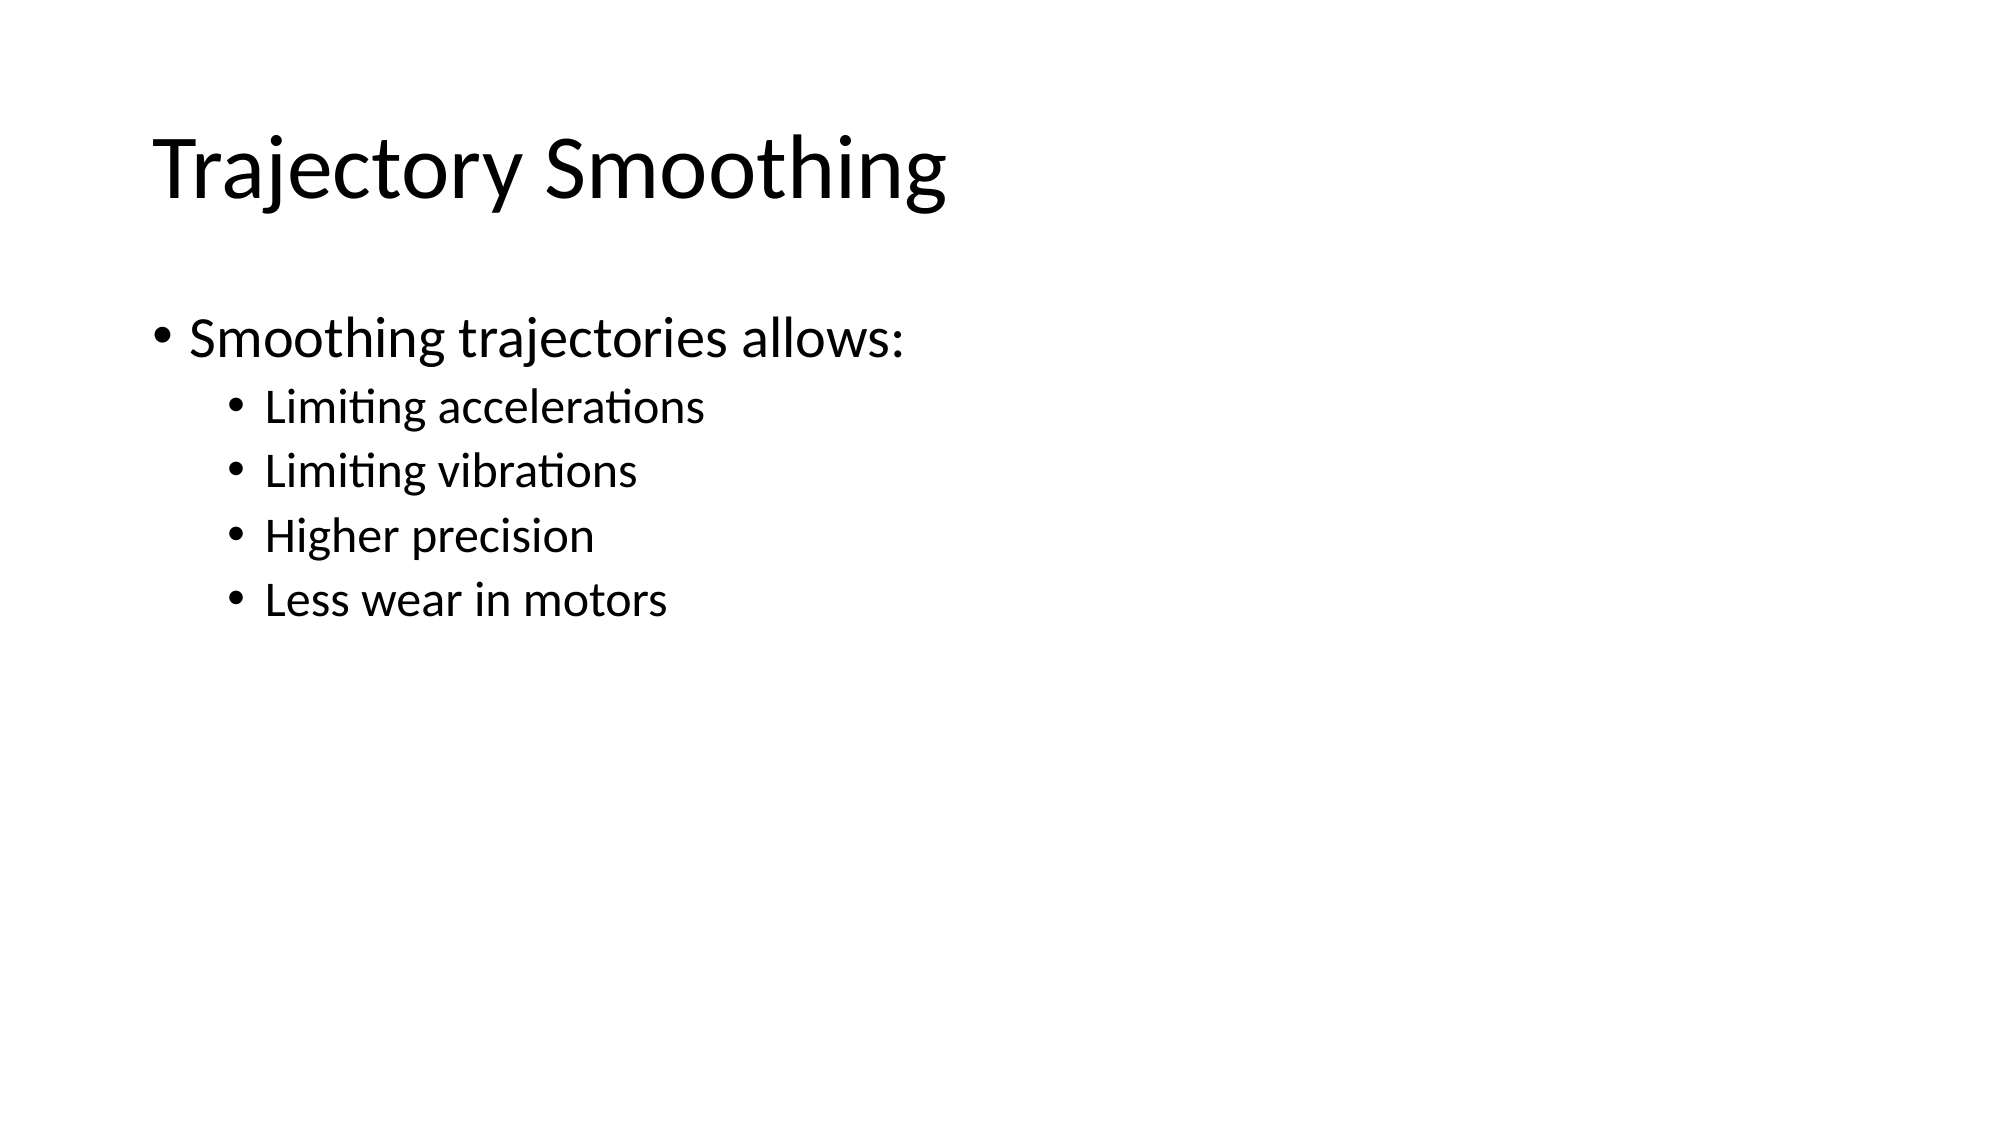

# Trajectory Smoothing
Smoothing trajectories allows:
Limiting accelerations
Limiting vibrations
Higher precision
Less wear in motors